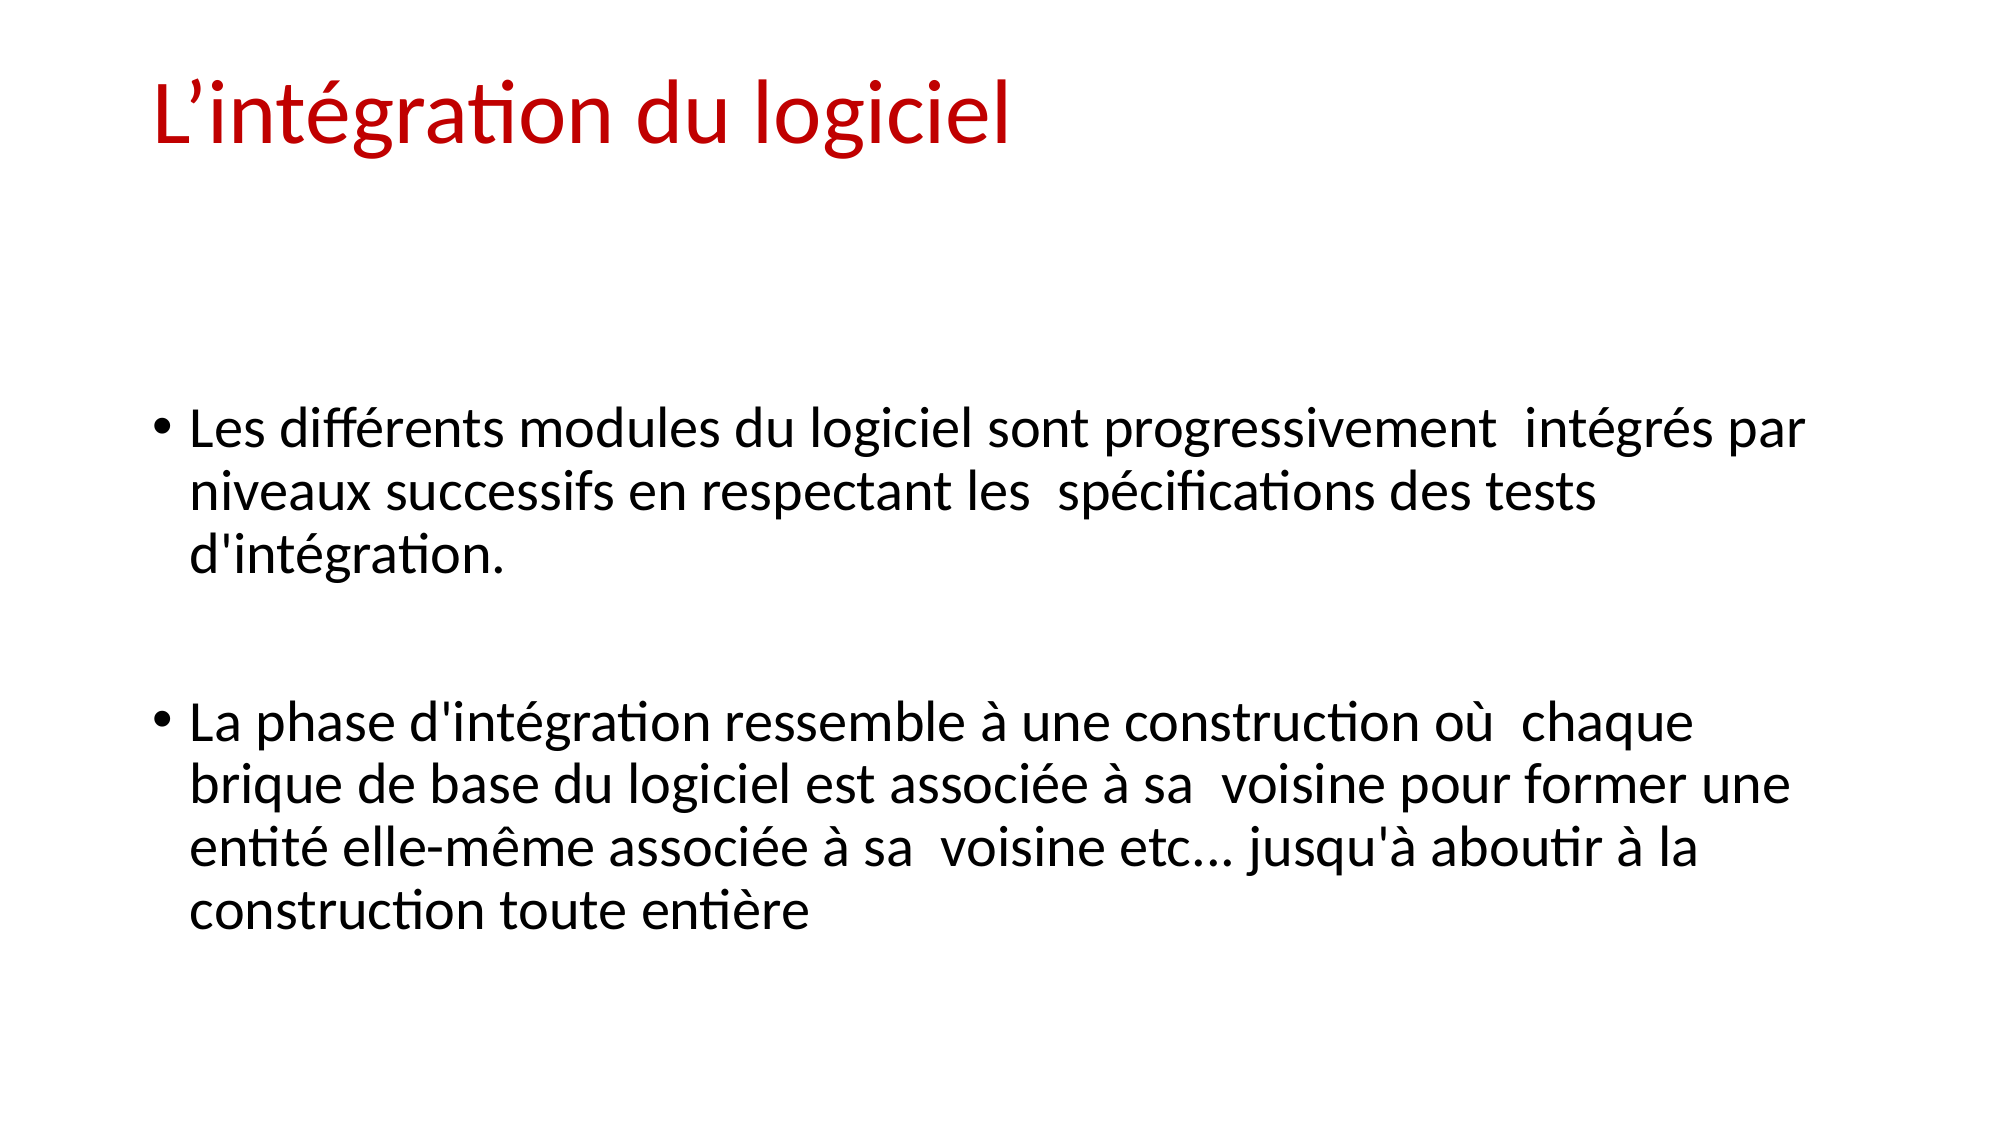

# L’intégration du logiciel

Les différents modules du logiciel sont progressivement  intégrés par niveaux successifs en respectant les  spécifications des tests d'intégration.

La phase d'intégration ressemble à une construction où  chaque brique de base du logiciel est associée à sa  voisine pour former une entité elle-même associée à sa  voisine etc... jusqu'à aboutir à la construction toute entière